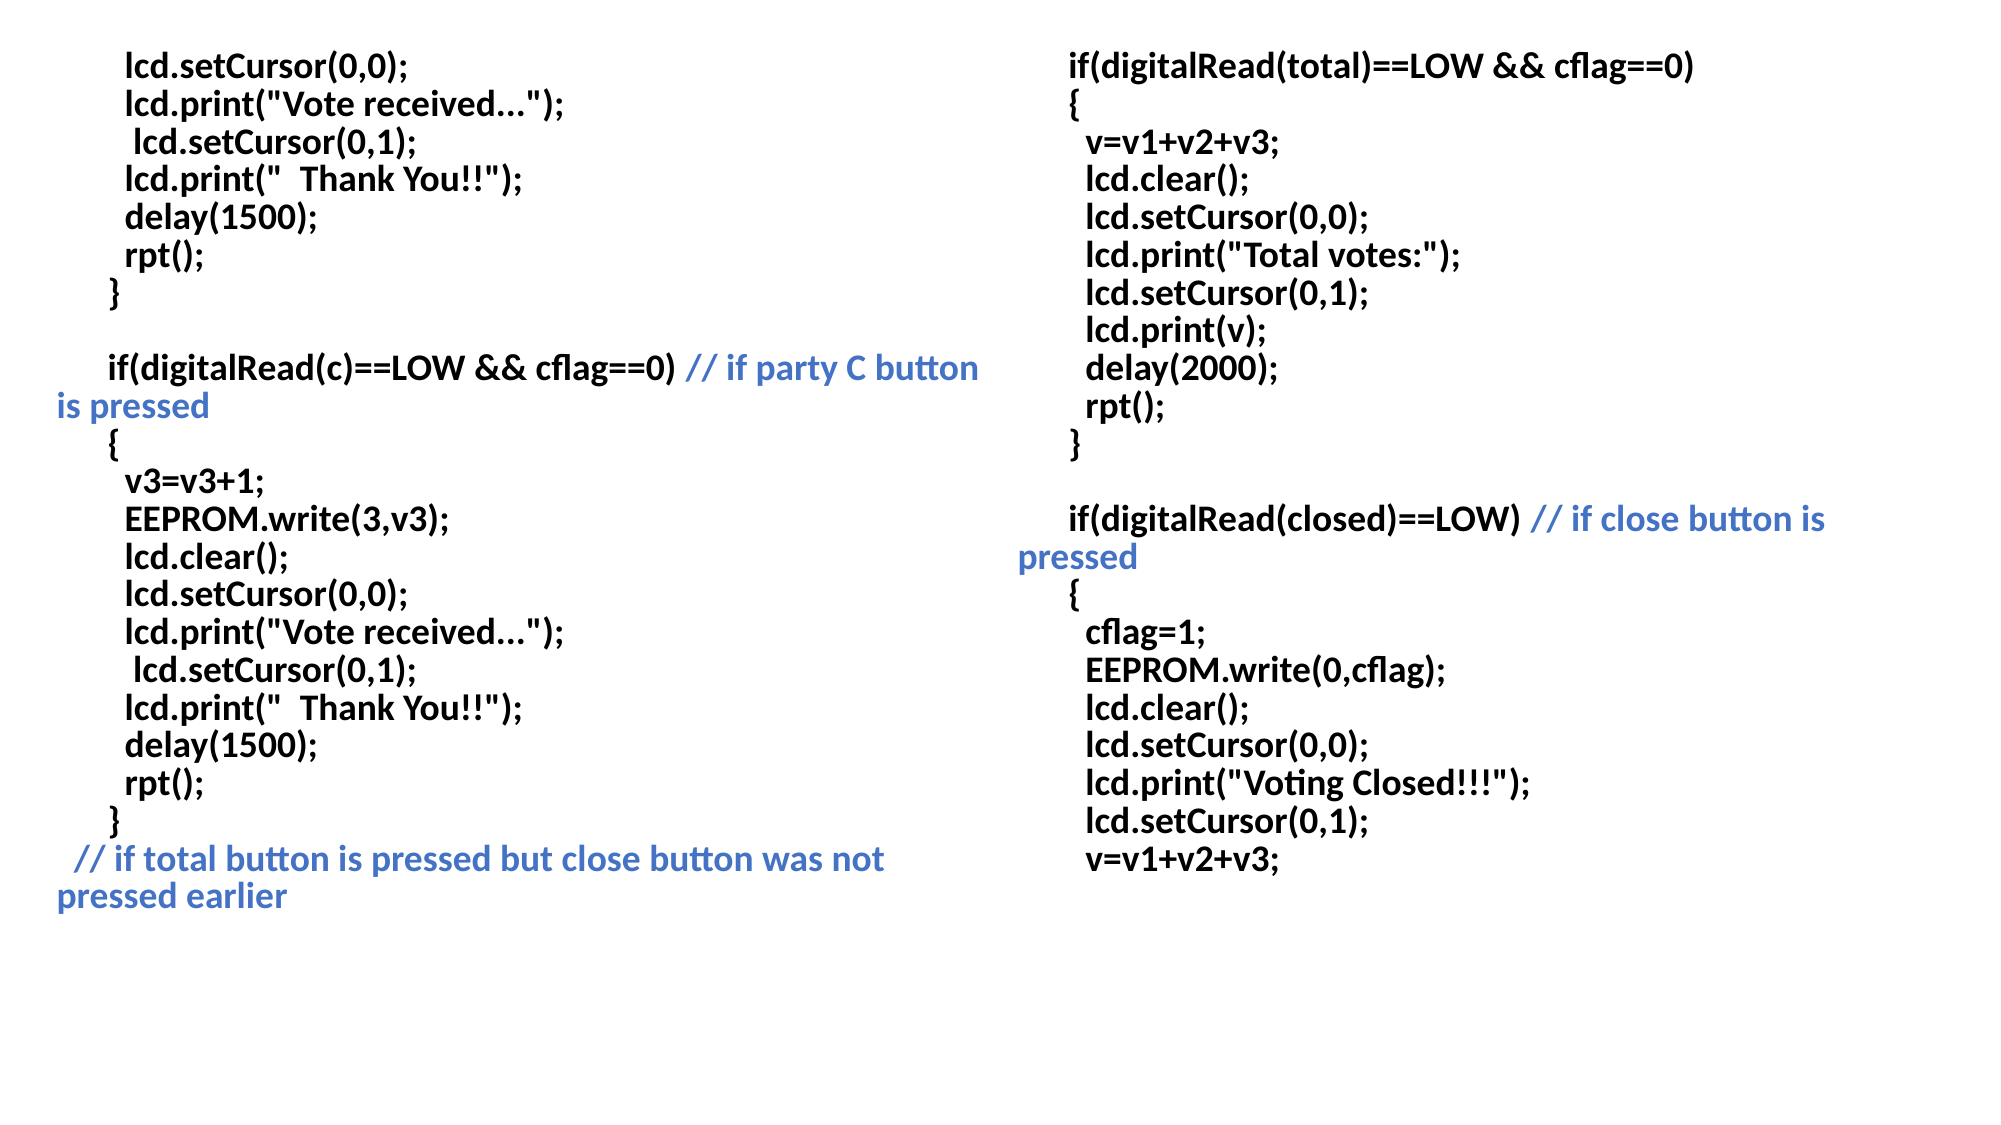

| lcd.setCursor(0,0); lcd.print("Vote received..."); lcd.setCursor(0,1); lcd.print(" Thank You!!"); delay(1500); rpt(); } if(digitalRead(c)==LOW && cflag==0) // if party C button is pressed { v3=v3+1; EEPROM.write(3,v3); lcd.clear(); lcd.setCursor(0,0); lcd.print("Vote received..."); lcd.setCursor(0,1); lcd.print(" Thank You!!"); delay(1500); rpt(); } // if total button is pressed but close button was not pressed earlier | if(digitalRead(total)==LOW && cflag==0) { v=v1+v2+v3; lcd.clear(); lcd.setCursor(0,0); lcd.print("Total votes:"); lcd.setCursor(0,1); lcd.print(v); delay(2000); rpt(); } if(digitalRead(closed)==LOW) // if close button is pressed { cflag=1; EEPROM.write(0,cflag); lcd.clear(); lcd.setCursor(0,0); lcd.print("Voting Closed!!!"); lcd.setCursor(0,1); v=v1+v2+v3; |
| --- | --- |